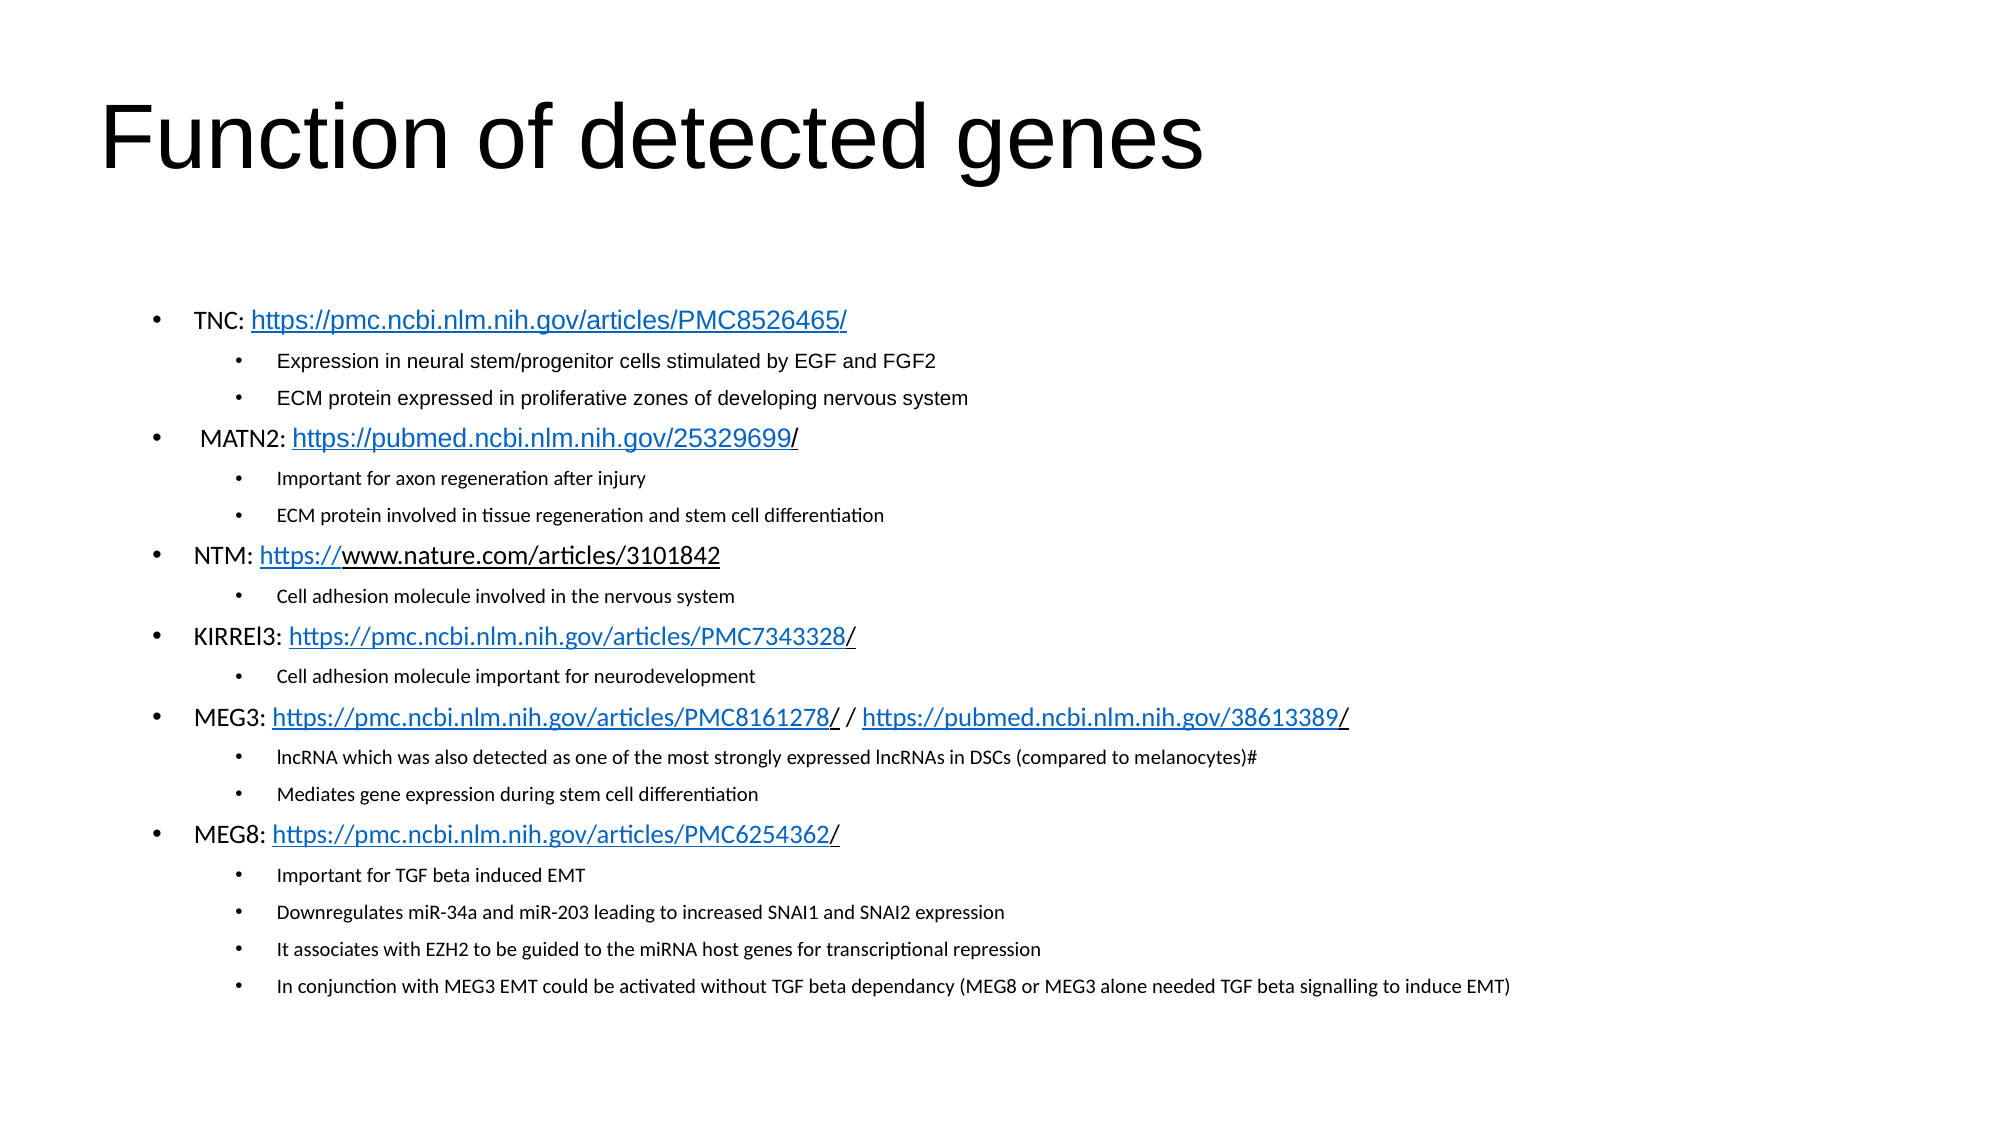

# Function of detected genes
TNC: https://pmc.ncbi.nlm.nih.gov/articles/PMC8526465/
Expression in neural stem/progenitor cells stimulated by EGF and FGF2
ECM protein expressed in proliferative zones of developing nervous system
 MATN2: https://pubmed.ncbi.nlm.nih.gov/25329699/
Important for axon regeneration after injury
ECM protein involved in tissue regeneration and stem cell differentiation
NTM: https://www.nature.com/articles/3101842
Cell adhesion molecule involved in the nervous system
KIRREl3: https://pmc.ncbi.nlm.nih.gov/articles/PMC7343328/
Cell adhesion molecule important for neurodevelopment
MEG3: https://pmc.ncbi.nlm.nih.gov/articles/PMC8161278/ / https://pubmed.ncbi.nlm.nih.gov/38613389/
lncRNA which was also detected as one of the most strongly expressed lncRNAs in DSCs (compared to melanocytes)#
Mediates gene expression during stem cell differentiation
MEG8: https://pmc.ncbi.nlm.nih.gov/articles/PMC6254362/
Important for TGF beta induced EMT
Downregulates miR-34a and miR-203 leading to increased SNAI1 and SNAI2 expression
It associates with EZH2 to be guided to the miRNA host genes for transcriptional repression
In conjunction with MEG3 EMT could be activated without TGF beta dependancy (MEG8 or MEG3 alone needed TGF beta signalling to induce EMT)